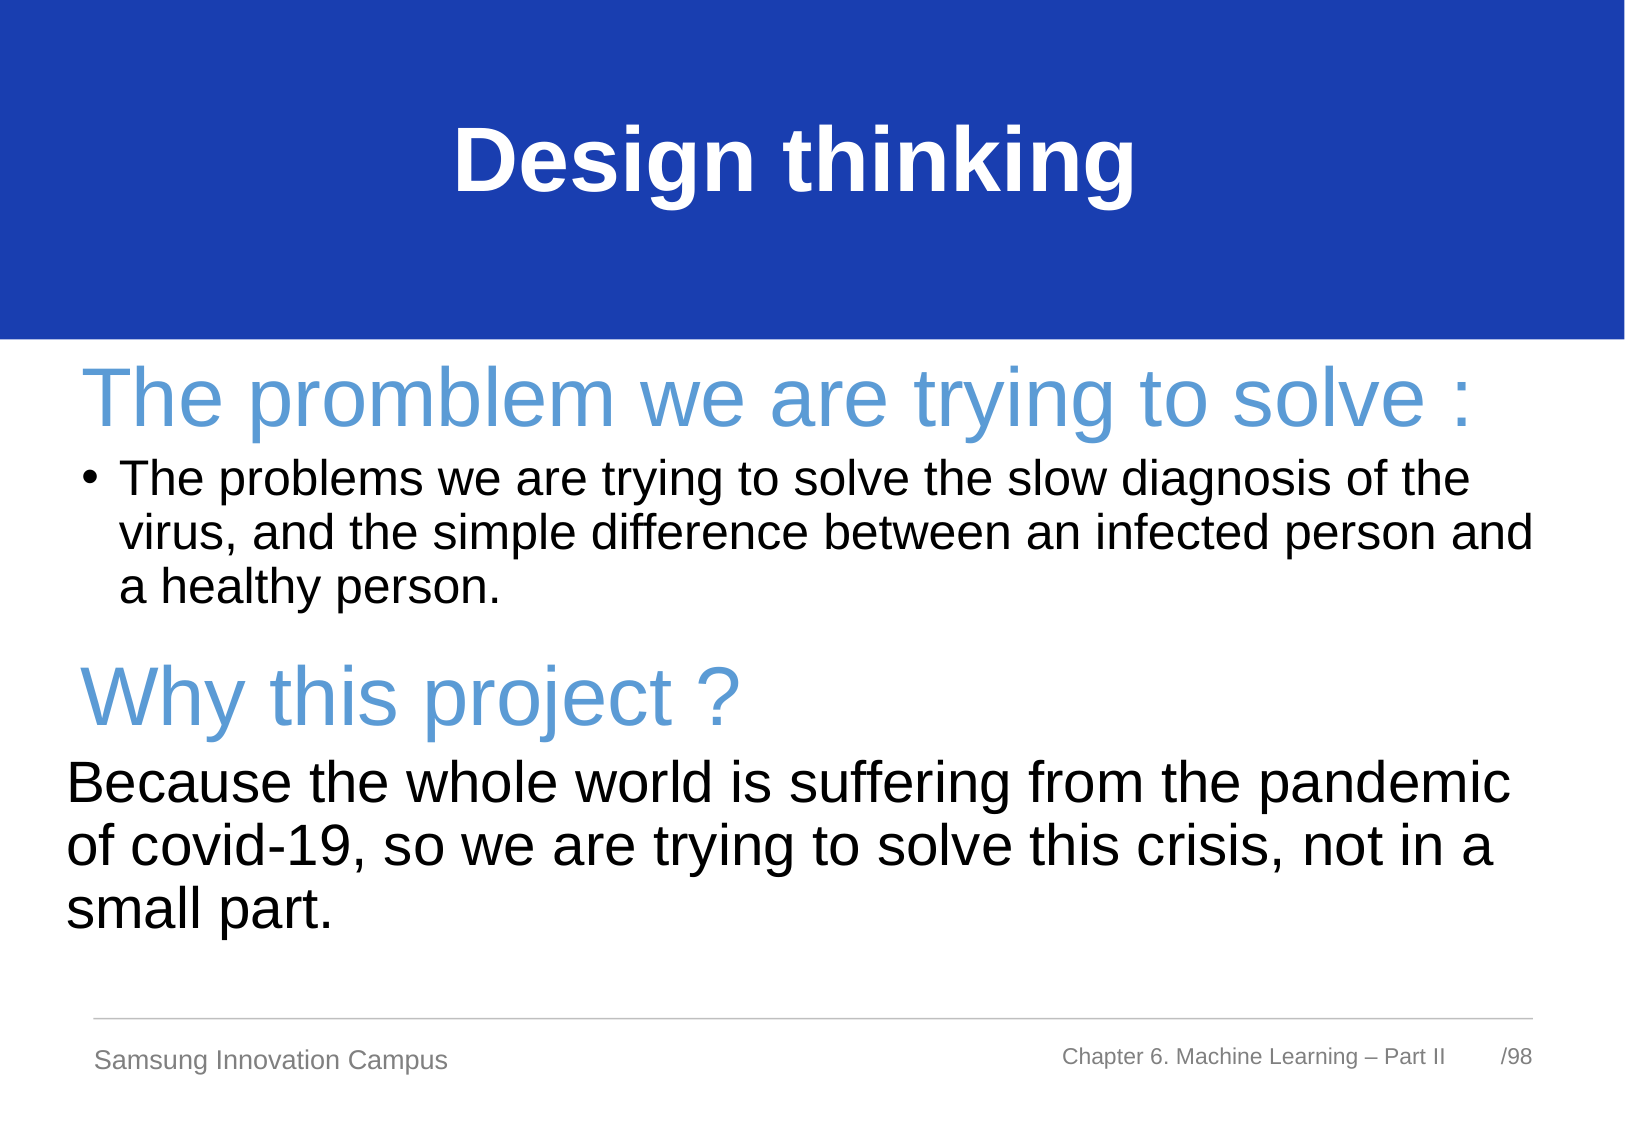

Design thinking
# The promblem we are trying to solve :
The problems we are trying to solve the slow diagnosis of the virus, and the simple difference between an infected person and a healthy person.
Why this project ?
Because the whole world is suffering from the pandemic of covid-19, so we are trying to solve this crisis, not in a small part.